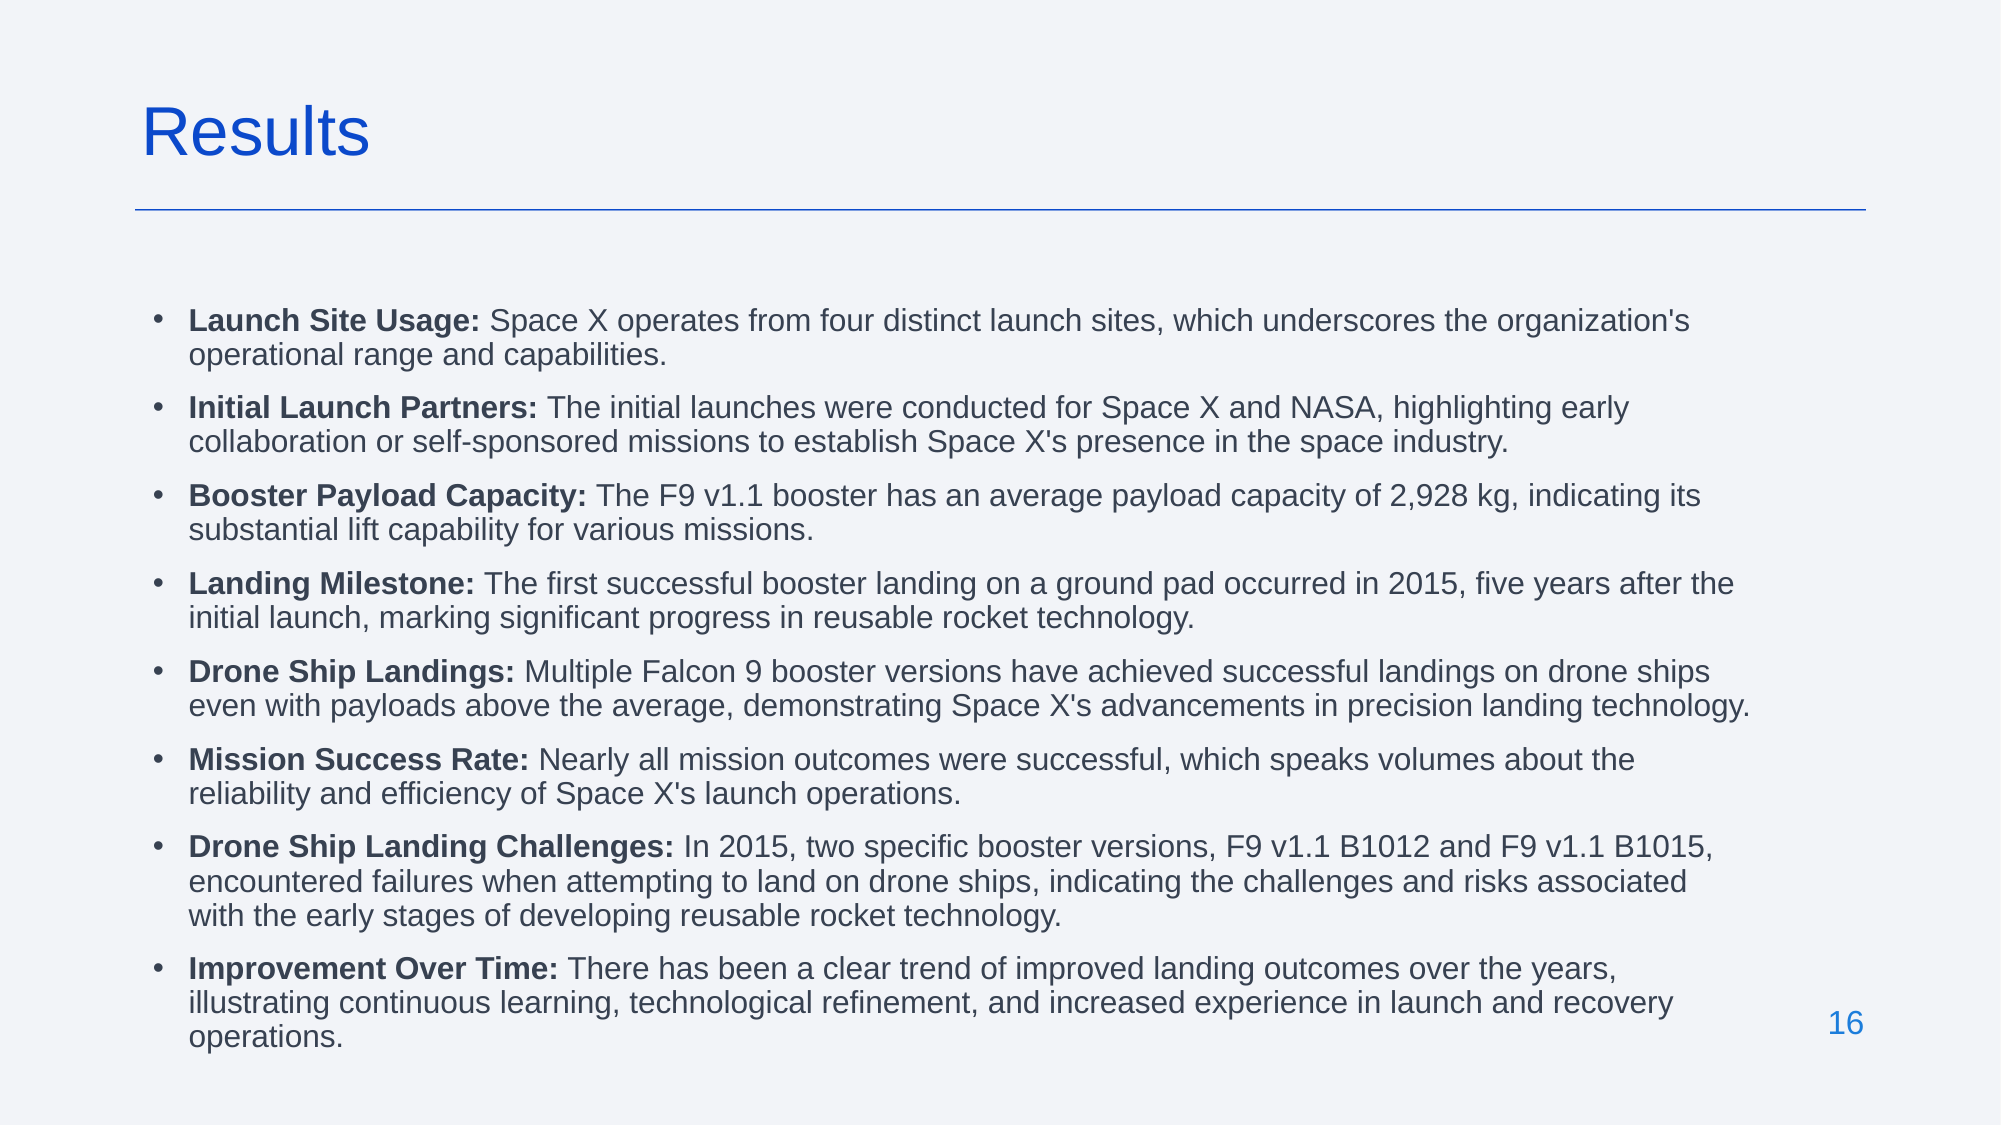

Results
Launch Site Usage: Space X operates from four distinct launch sites, which underscores the organization's operational range and capabilities.
Initial Launch Partners: The initial launches were conducted for Space X and NASA, highlighting early collaboration or self-sponsored missions to establish Space X's presence in the space industry.
Booster Payload Capacity: The F9 v1.1 booster has an average payload capacity of 2,928 kg, indicating its substantial lift capability for various missions.
Landing Milestone: The first successful booster landing on a ground pad occurred in 2015, five years after the initial launch, marking significant progress in reusable rocket technology.
Drone Ship Landings: Multiple Falcon 9 booster versions have achieved successful landings on drone ships even with payloads above the average, demonstrating Space X's advancements in precision landing technology.
Mission Success Rate: Nearly all mission outcomes were successful, which speaks volumes about the reliability and efficiency of Space X's launch operations.
Drone Ship Landing Challenges: In 2015, two specific booster versions, F9 v1.1 B1012 and F9 v1.1 B1015, encountered failures when attempting to land on drone ships, indicating the challenges and risks associated with the early stages of developing reusable rocket technology.
Improvement Over Time: There has been a clear trend of improved landing outcomes over the years, illustrating continuous learning, technological refinement, and increased experience in launch and recovery operations.

16